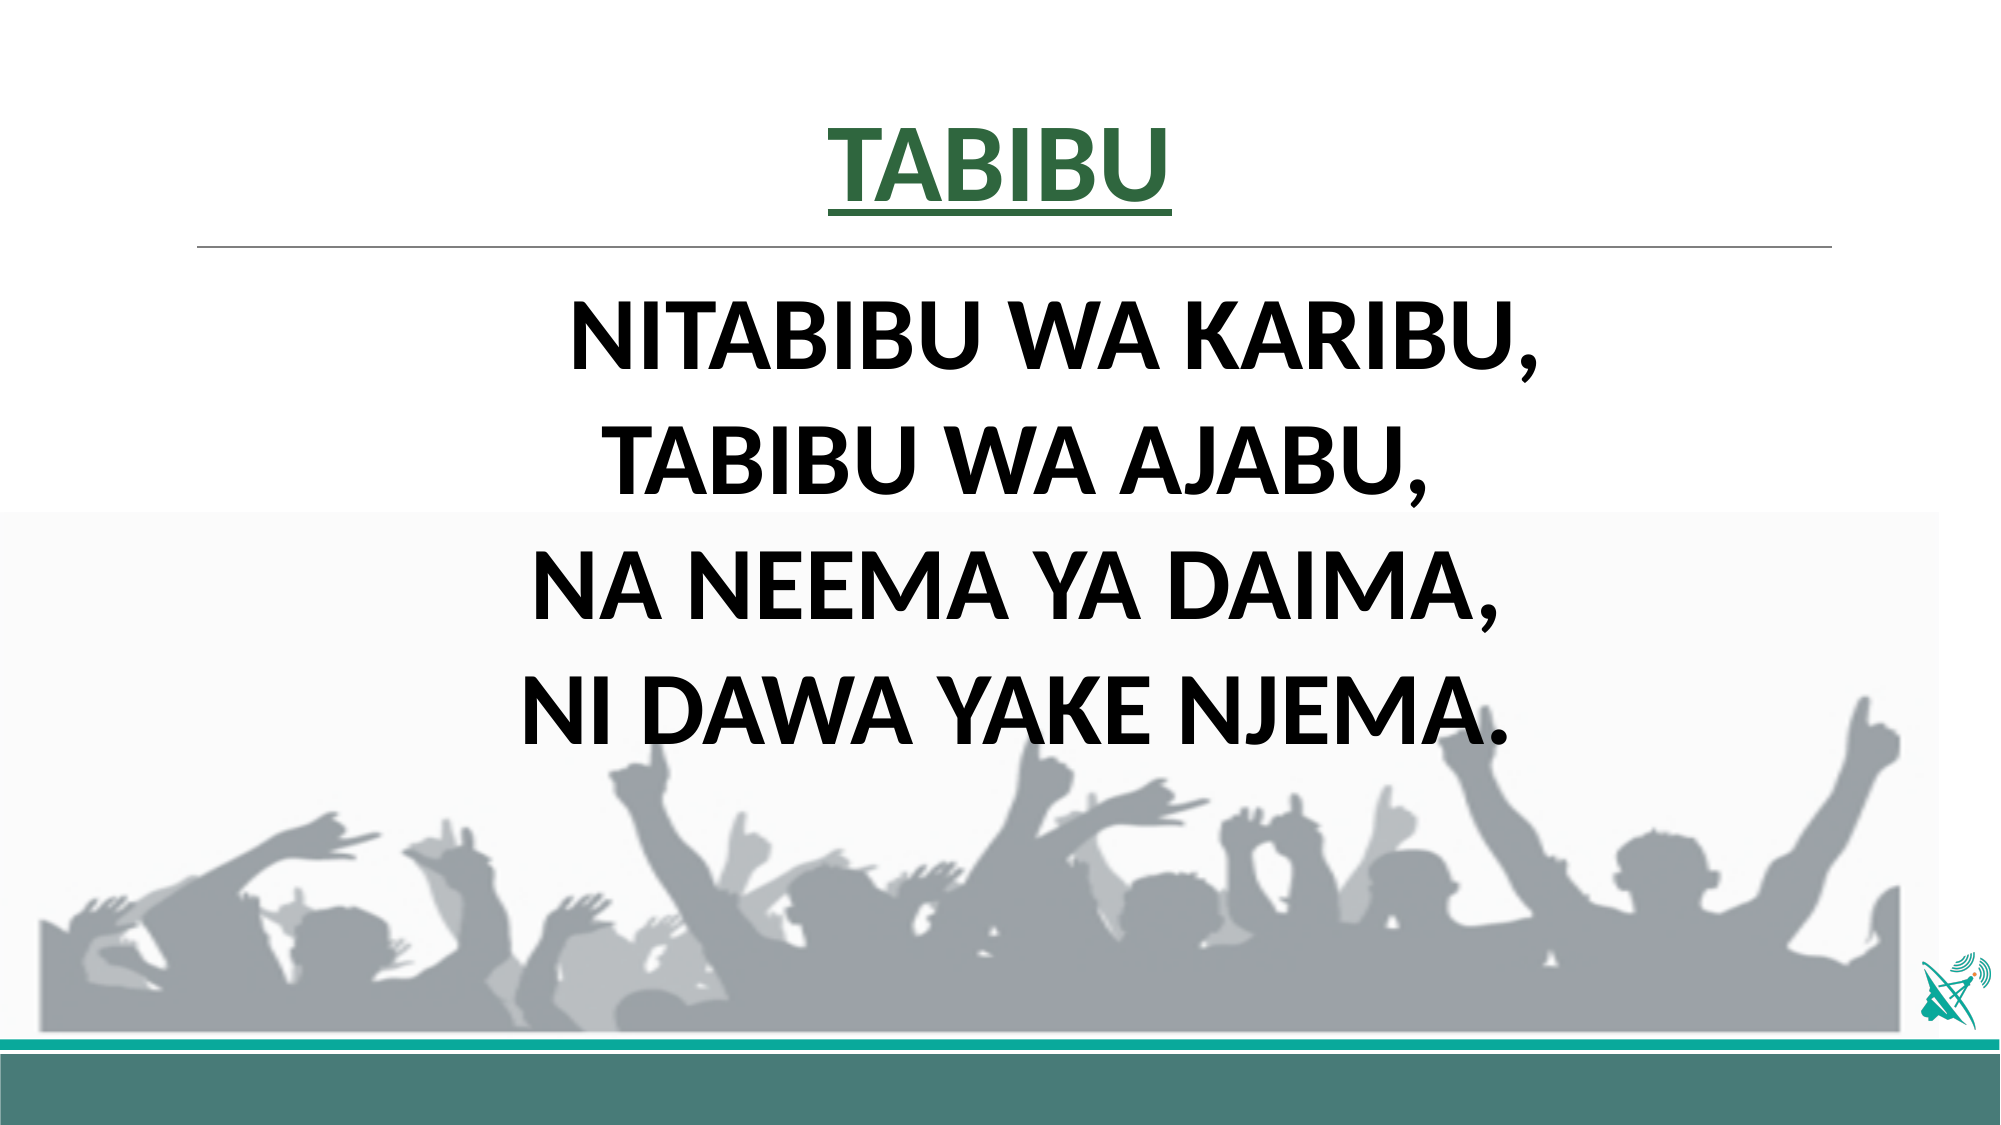

# TABIBU
   NITABIBU WA KARIBU,
TABIBU WA AJABU,
NA NEEMA YA DAIMA,
NI DAWA YAKE NJEMA.